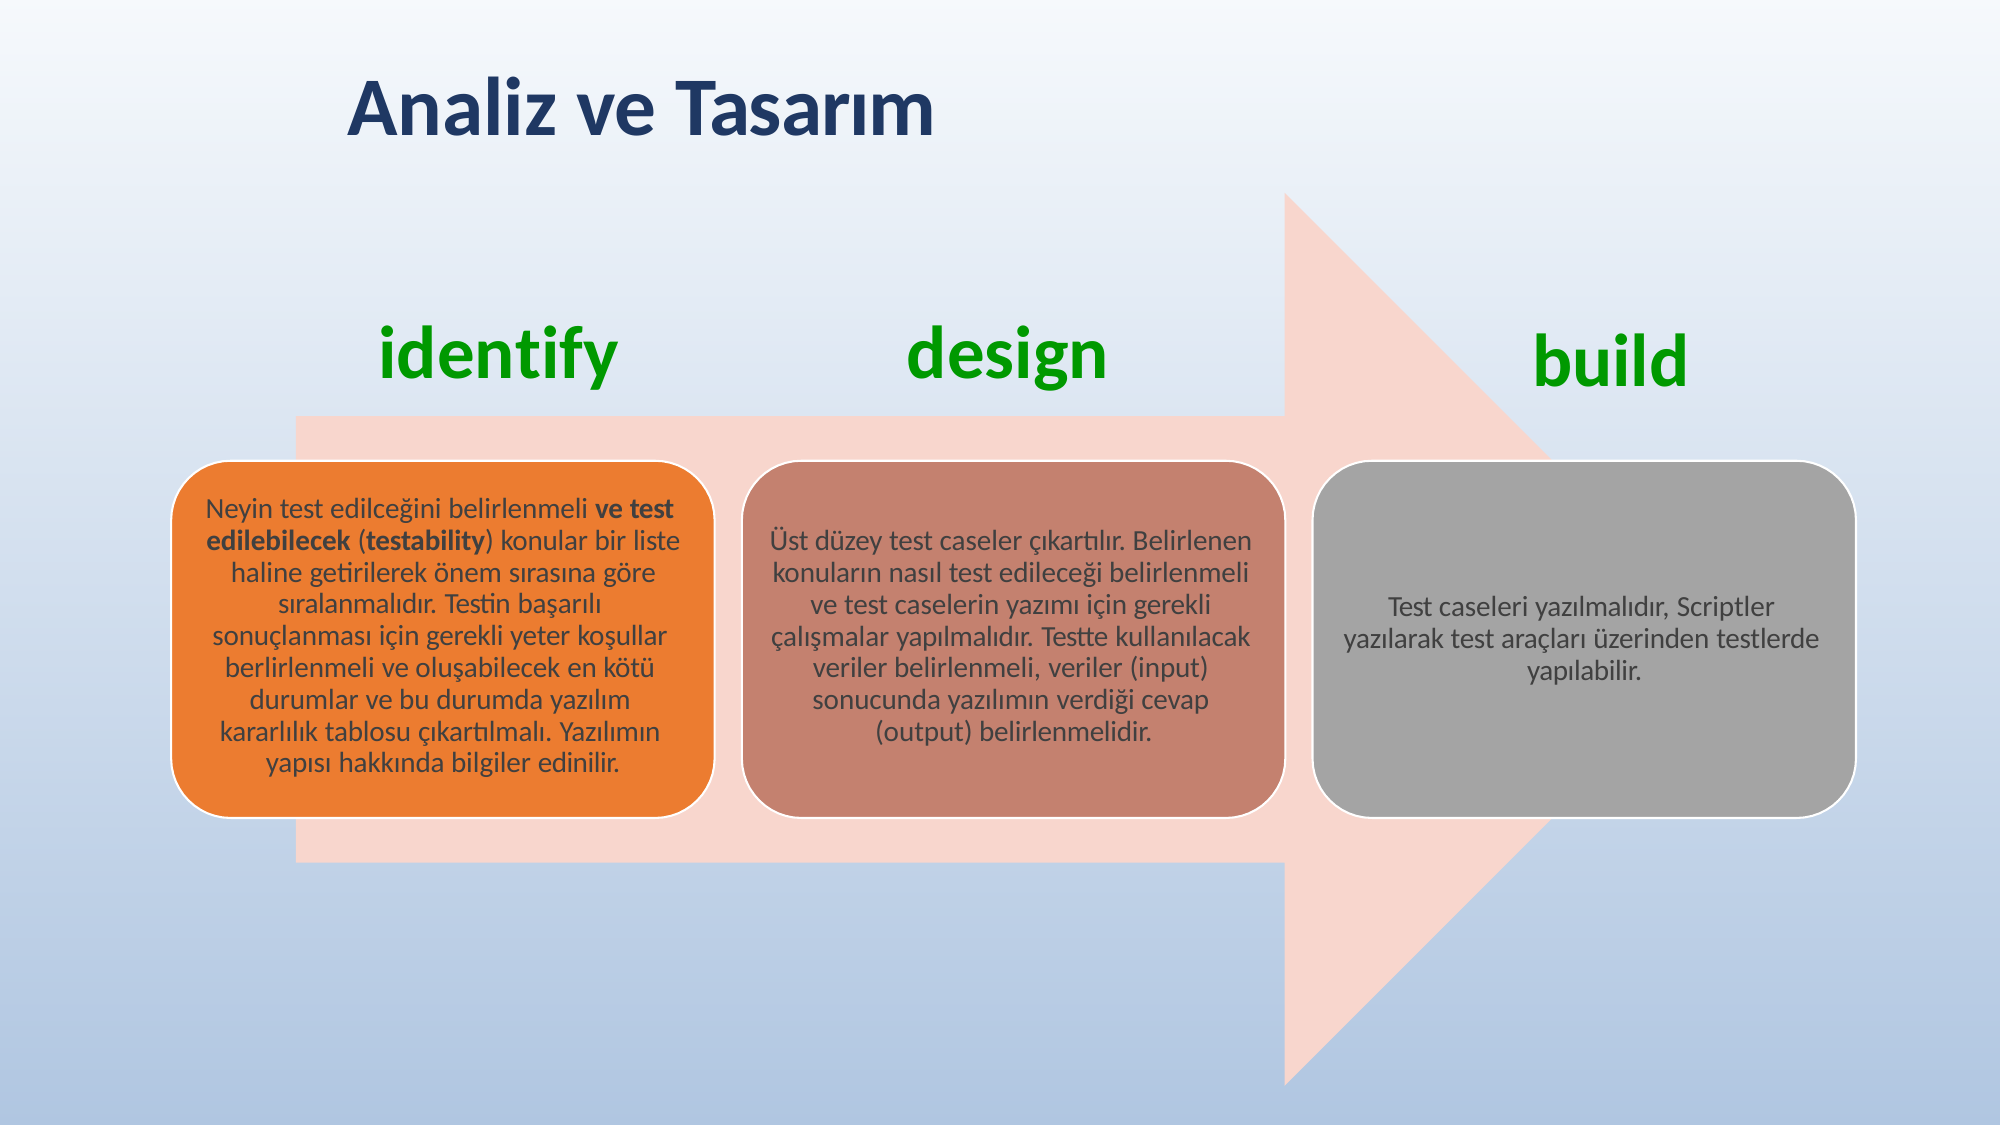

# Analiz ve Tasarım

identify
design
build

Neyin test edilceğini belirlenmeli ve test  edilebilecek (testability) konular bir liste  haline getirilerek önem sırasına göre  sıralanmalıdır. Testin başarılı  sonuçlanması için gerekli yeter koşullar  berlirlenmeli ve oluşabilecek en kötü  durumlar ve bu durumda yazılım  kararlılık tablosu çıkartılmalı. Yazılımın  yapısı hakkında bilgiler edinilir.
Üst düzey test caseler çıkartılır. Belirlenen  konuların nasıl test edileceği belirlenmeli  ve test caselerin yazımı için gerekli  çalışmalar yapılmalıdır. Testte kullanılacak  veriler belirlenmeli, veriler (input)  sonucunda yazılımın verdiği cevap  (output) belirlenmelidir.
Test caseleri yazılmalıdır, Scriptler  yazılarak test araçları üzerinden testlerde  yapılabilir.